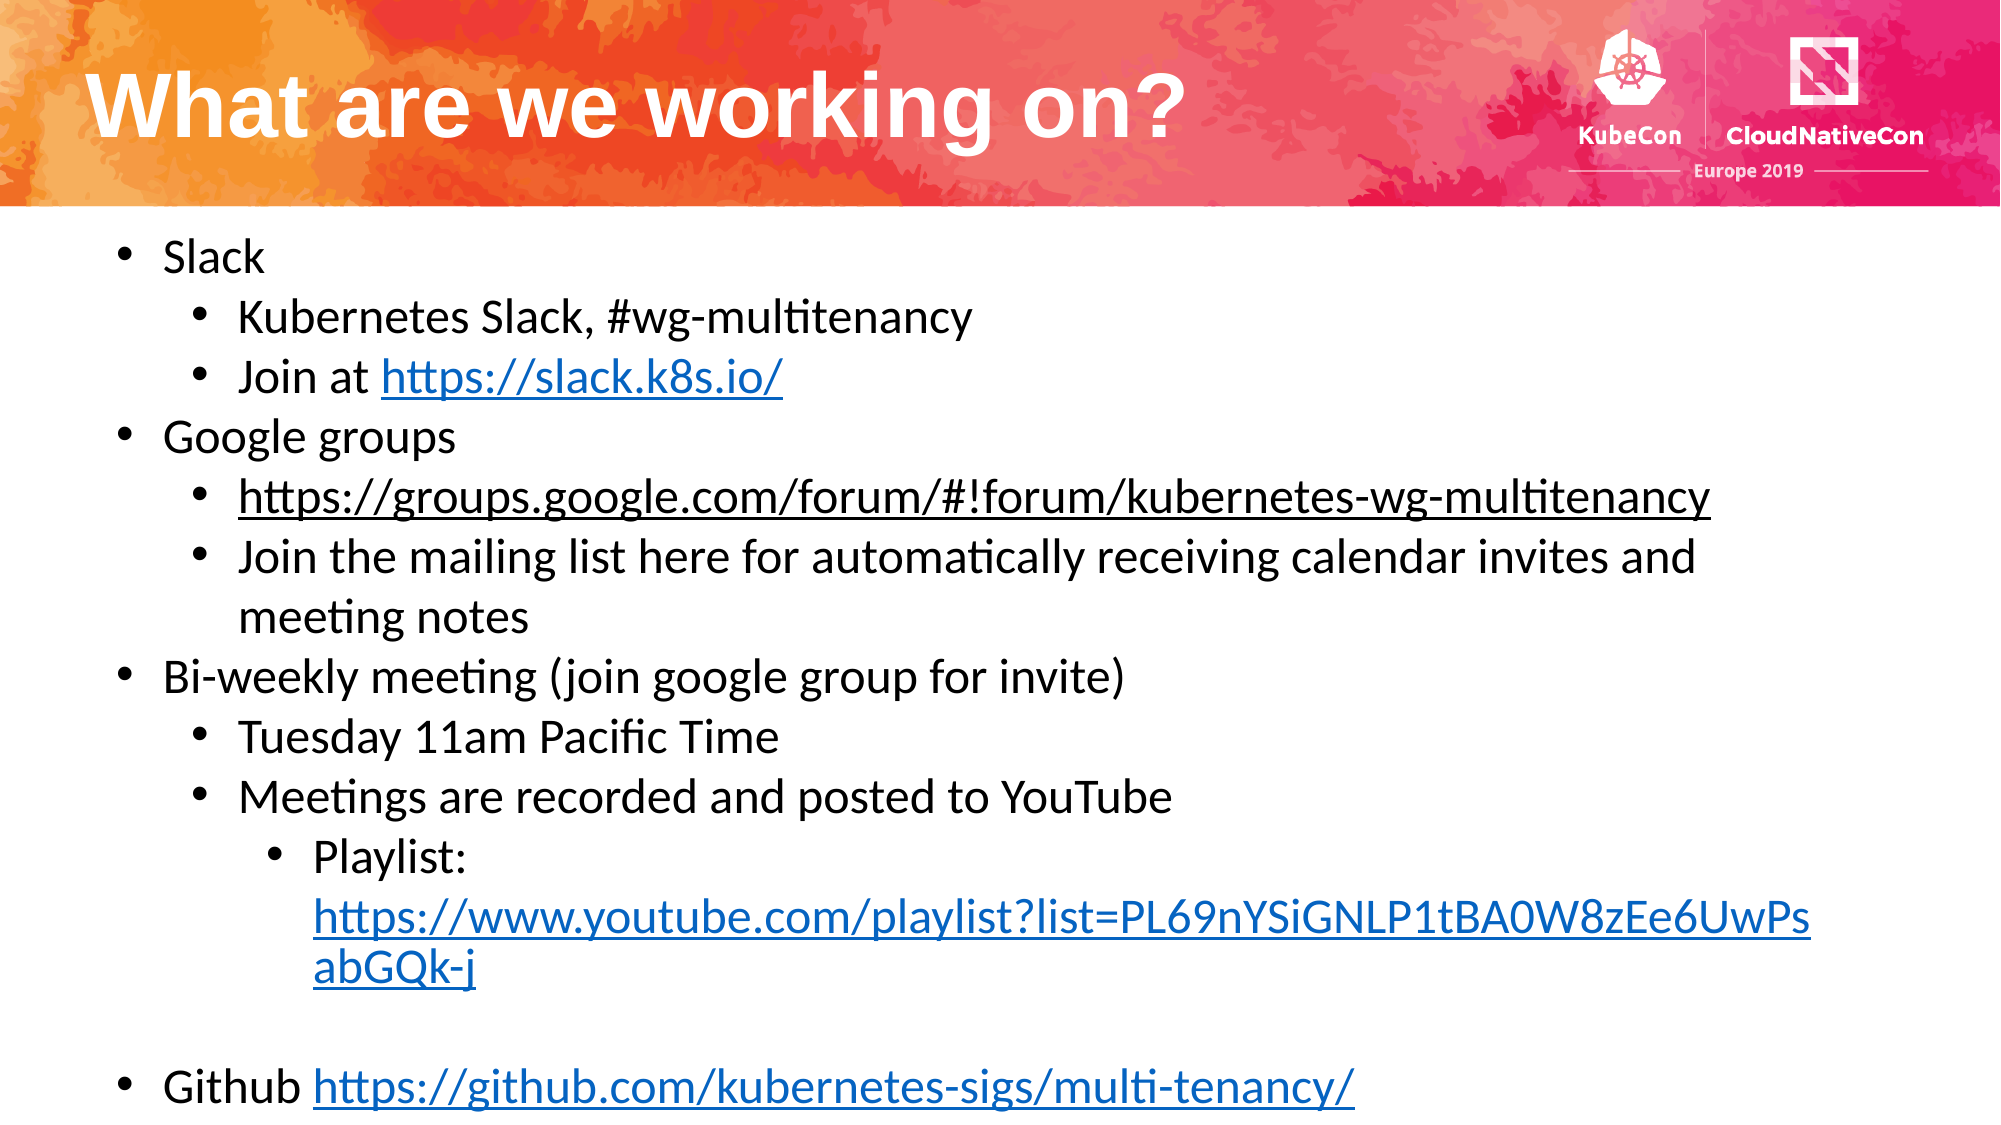

# What are we working on?
Slack
Kubernetes Slack, #wg-multitenancy
Join at https://slack.k8s.io/
Google groups
https://groups.google.com/forum/#!forum/kubernetes-wg-multitenancy
Join the mailing list here for automatically receiving calendar invites and meeting notes
Bi-weekly meeting (join google group for invite)
Tuesday 11am Pacific Time
Meetings are recorded and posted to YouTube
Playlist: https://www.youtube.com/playlist?list=PL69nYSiGNLP1tBA0W8zEe6UwPsabGQk-j
Github https://github.com/kubernetes-sigs/multi-tenancy/